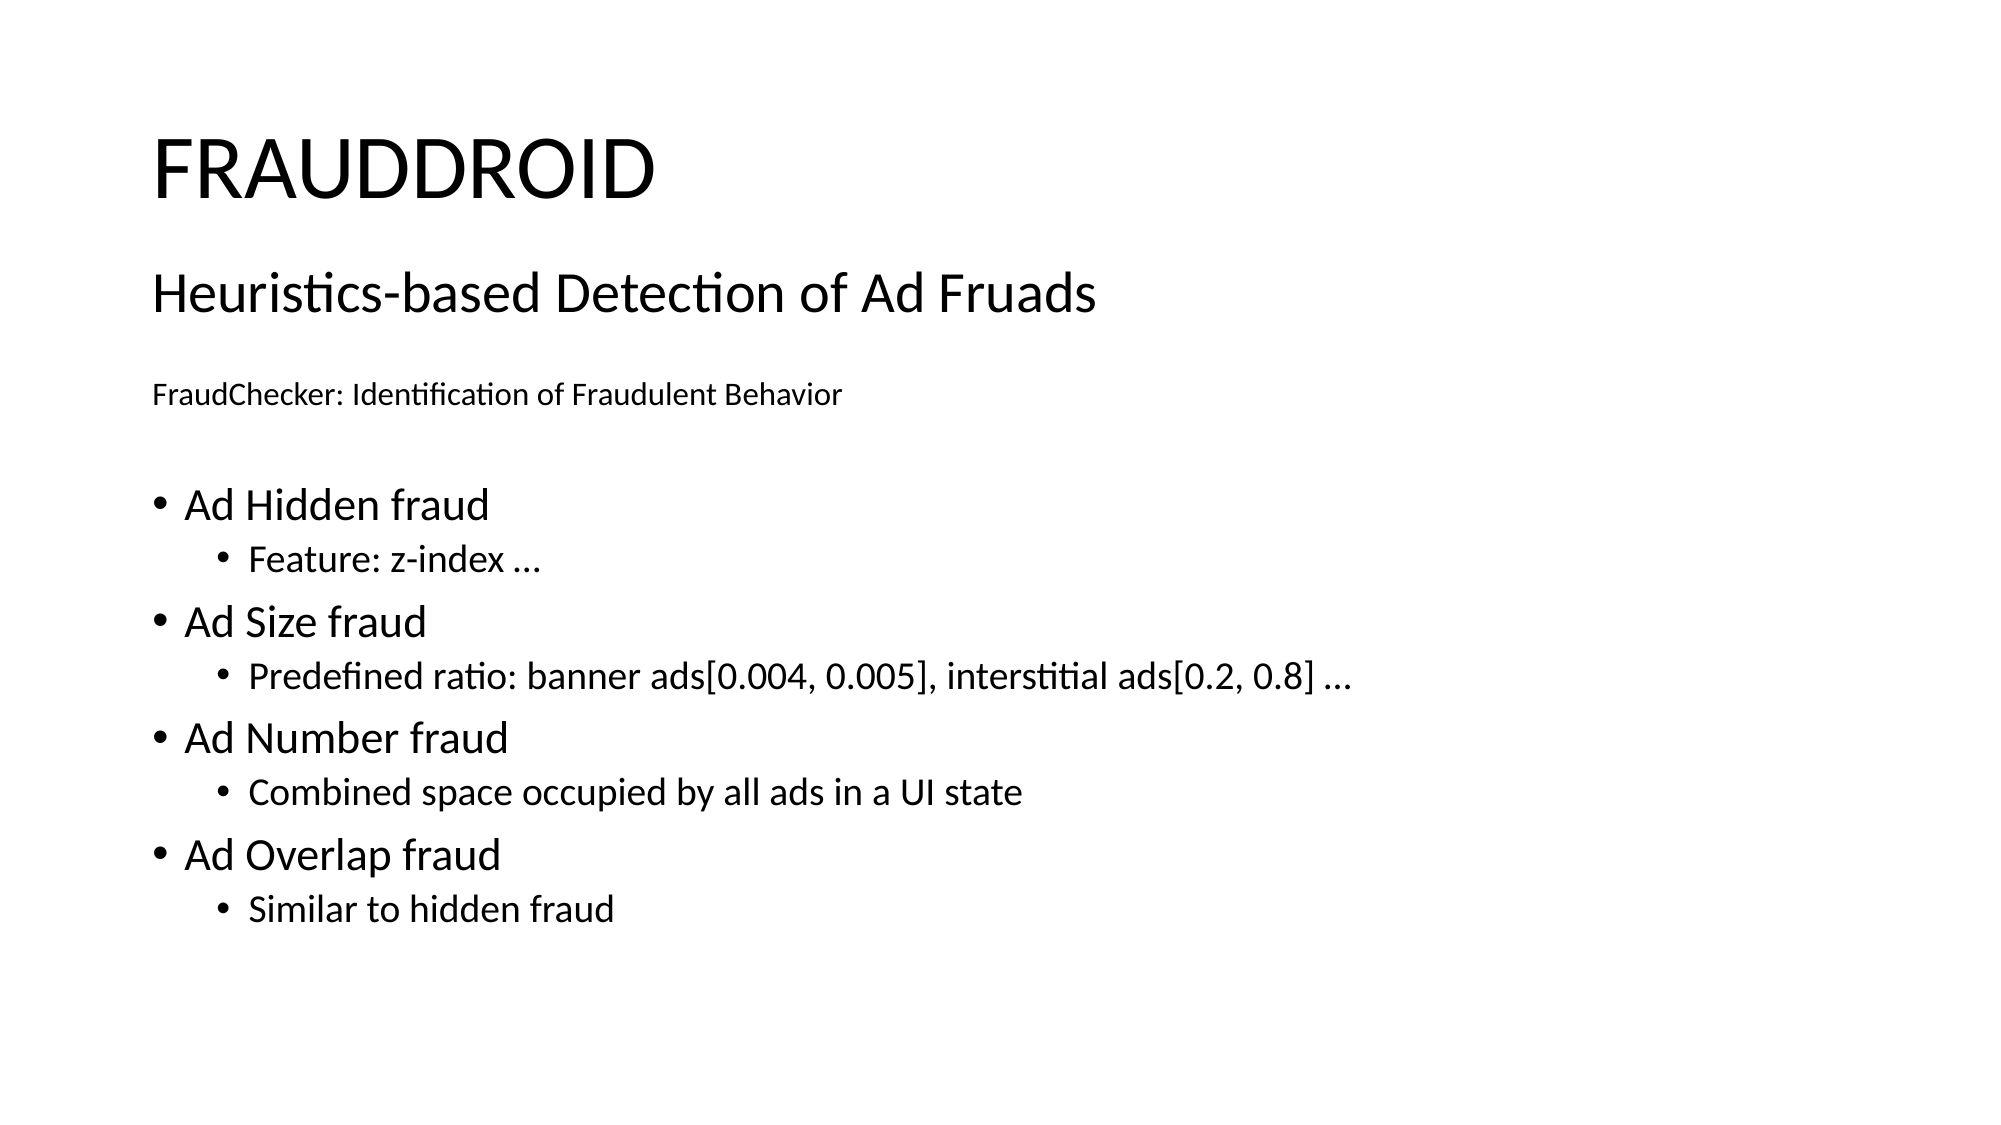

# FRAUDDROID
Heuristics-based Detection of Ad Fruads
FraudChecker: Identification of Fraudulent Behavior

Ad Hidden fraud
Feature: z-index …
Ad Size fraud
Predefined ratio: banner ads[0.004, 0.005], interstitial ads[0.2, 0.8] …
Ad Number fraud
Combined space occupied by all ads in a UI state
Ad Overlap fraud
Similar to hidden fraud